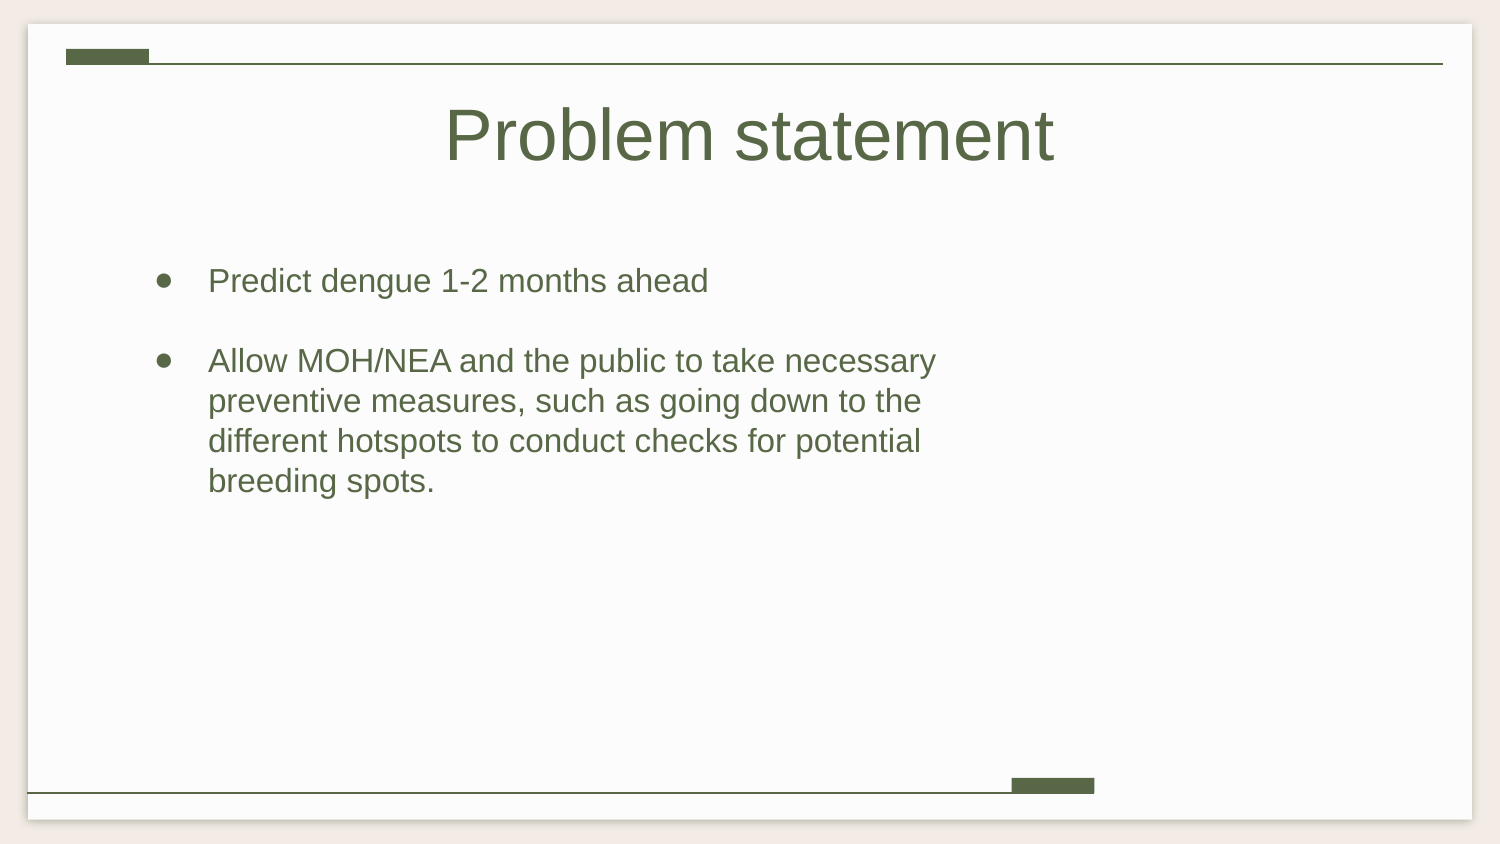

# Problem statement
Predict dengue 1-2 months ahead

Allow MOH/NEA and the public to take necessary preventive measures, such as going down to the different hotspots to conduct checks for potential breeding spots.